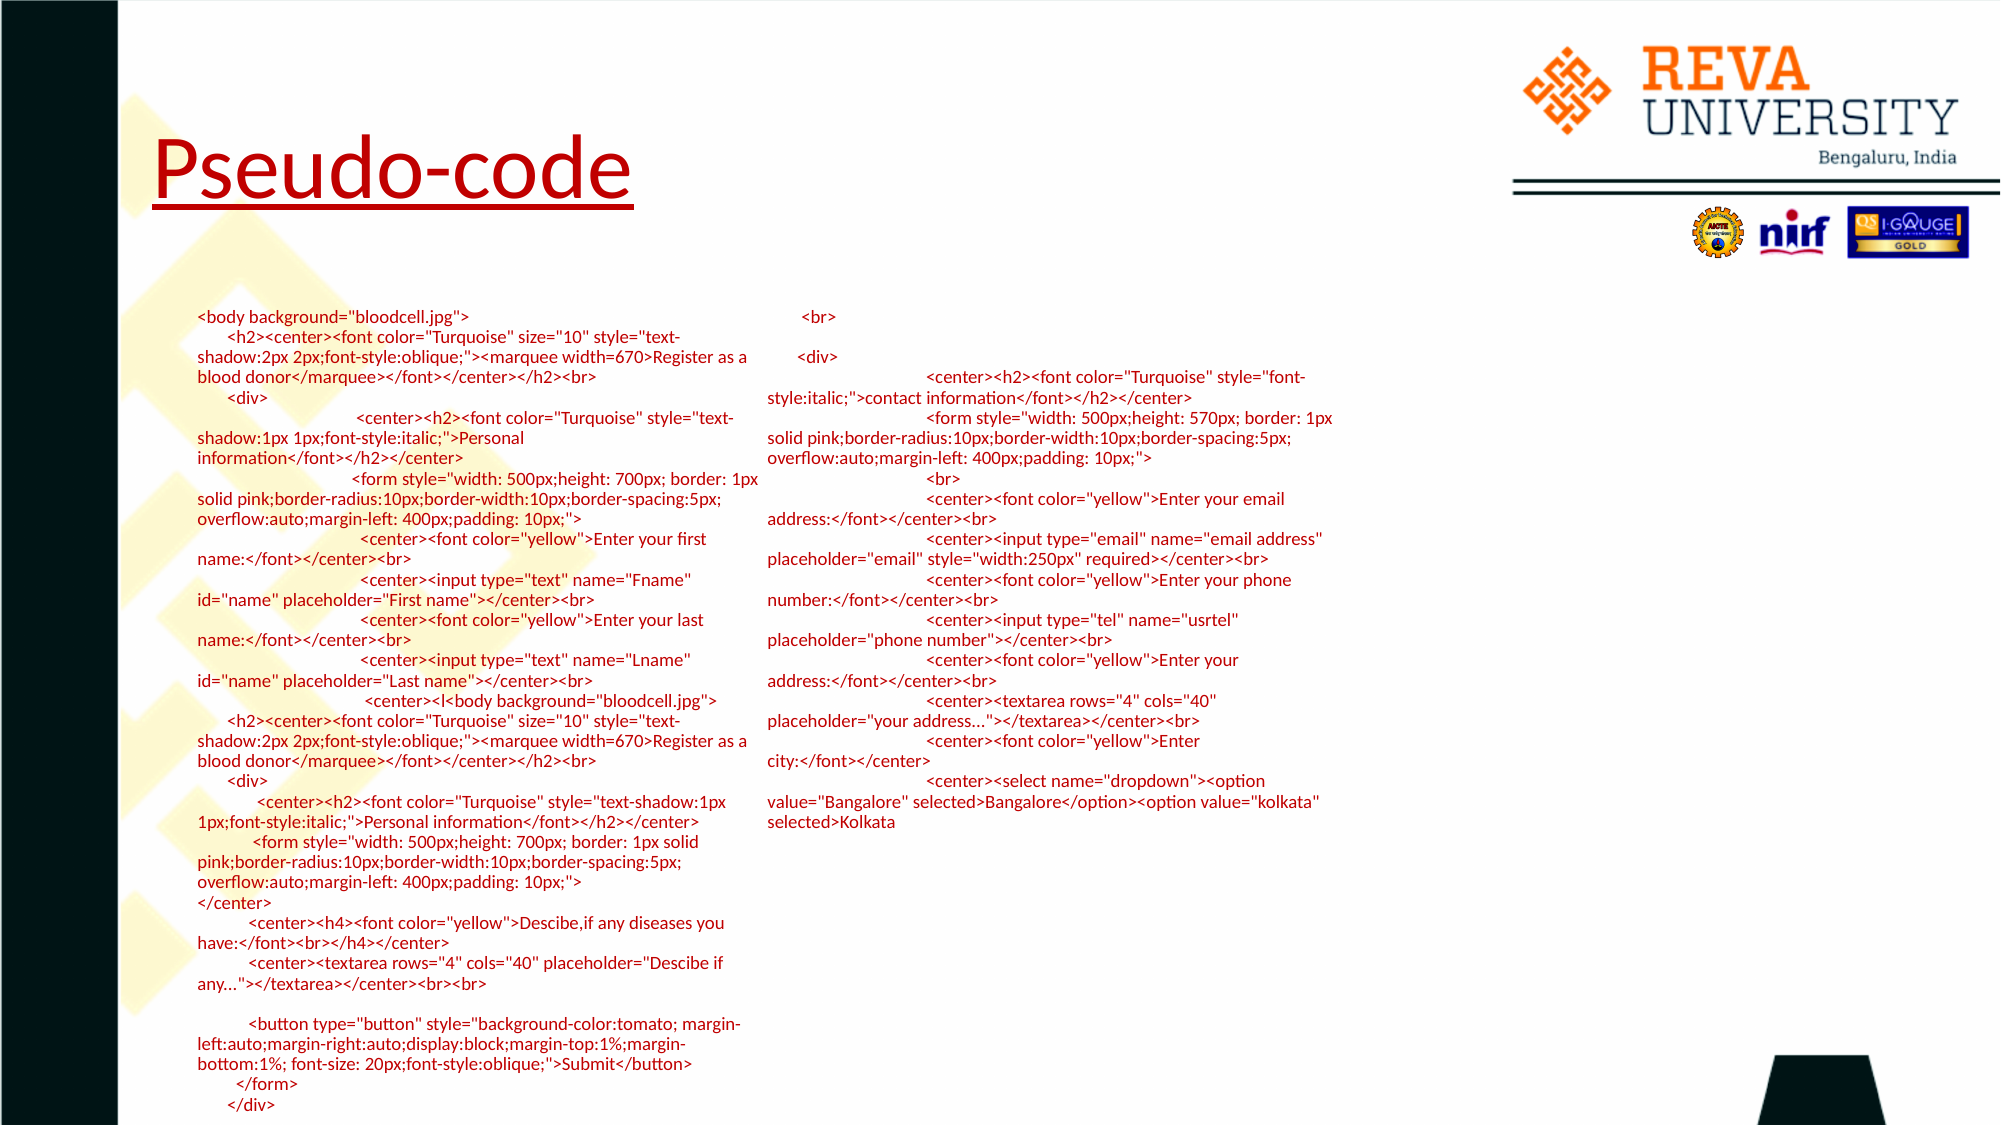

Pseudo-code
# <body background="bloodcell.jpg"> <h2><center><font color="Turquoise" size="10" style="text-shadow:2px 2px;font-style:oblique;"><marquee width=670>Register as a blood donor</marquee></font></center></h2><br> <div> <center><h2><font color="Turquoise" style="text-shadow:1px 1px;font-style:italic;">Personal information</font></h2></center> <form style="width: 500px;height: 700px; border: 1px solid pink;border-radius:10px;border-width:10px;border-spacing:5px; overflow:auto;margin-left: 400px;padding: 10px;"> <center><font color="yellow">Enter your first name:</font></center><br> <center><input type="text" name="Fname" id="name" placeholder="First name"></center><br> <center><font color="yellow">Enter your last name:</font></center><br> <center><input type="text" name="Lname" id="name" placeholder="Last name"></center><br> <center><l<body background="bloodcell.jpg"> <h2><center><font color="Turquoise" size="10" style="text-shadow:2px 2px;font-style:oblique;"><marquee width=670>Register as a blood donor</marquee></font></center></h2><br> <div> <center><h2><font color="Turquoise" style="text-shadow:1px 1px;font-style:italic;">Personal information</font></h2></center> <form style="width: 500px;height: 700px; border: 1px solid pink;border-radius:10px;border-width:10px;border-spacing:5px; overflow:auto;margin-left: 400px;padding: 10px;"> </center> <center><h4><font color="yellow">Descibe,if any diseases you have:</font><br></h4></center> <center><textarea rows="4" cols="40" placeholder="Descibe if any..."></textarea></center><br><br> <button type="button" style="background-color:tomato; margin-left:auto;margin-right:auto;display:block;margin-top:1%;margin-bottom:1%; font-size: 20px;font-style:oblique;">Submit</button> </form> </div> <br> <div> <center><h2><font color="Turquoise" style="font-style:italic;">contact information</font></h2></center> <form style="width: 500px;height: 570px; border: 1px solid pink;border-radius:10px;border-width:10px;border-spacing:5px; overflow:auto;margin-left: 400px;padding: 10px;"> <br> <center><font color="yellow">Enter your email address:</font></center><br> <center><input type="email" name="email address" placeholder="email" style="width:250px" required></center><br> <center><font color="yellow">Enter your phone number:</font></center><br> <center><input type="tel" name="usrtel" placeholder="phone number"></center><br> <center><font color="yellow">Enter your address:</font></center><br> <center><textarea rows="4" cols="40" placeholder="your address..."></textarea></center><br> <center><font color="yellow">Enter city:</font></center> <center><select name="dropdown"><option value="Bangalore" selected>Bangalore</option><option value="kolkata" selected>Kolkata